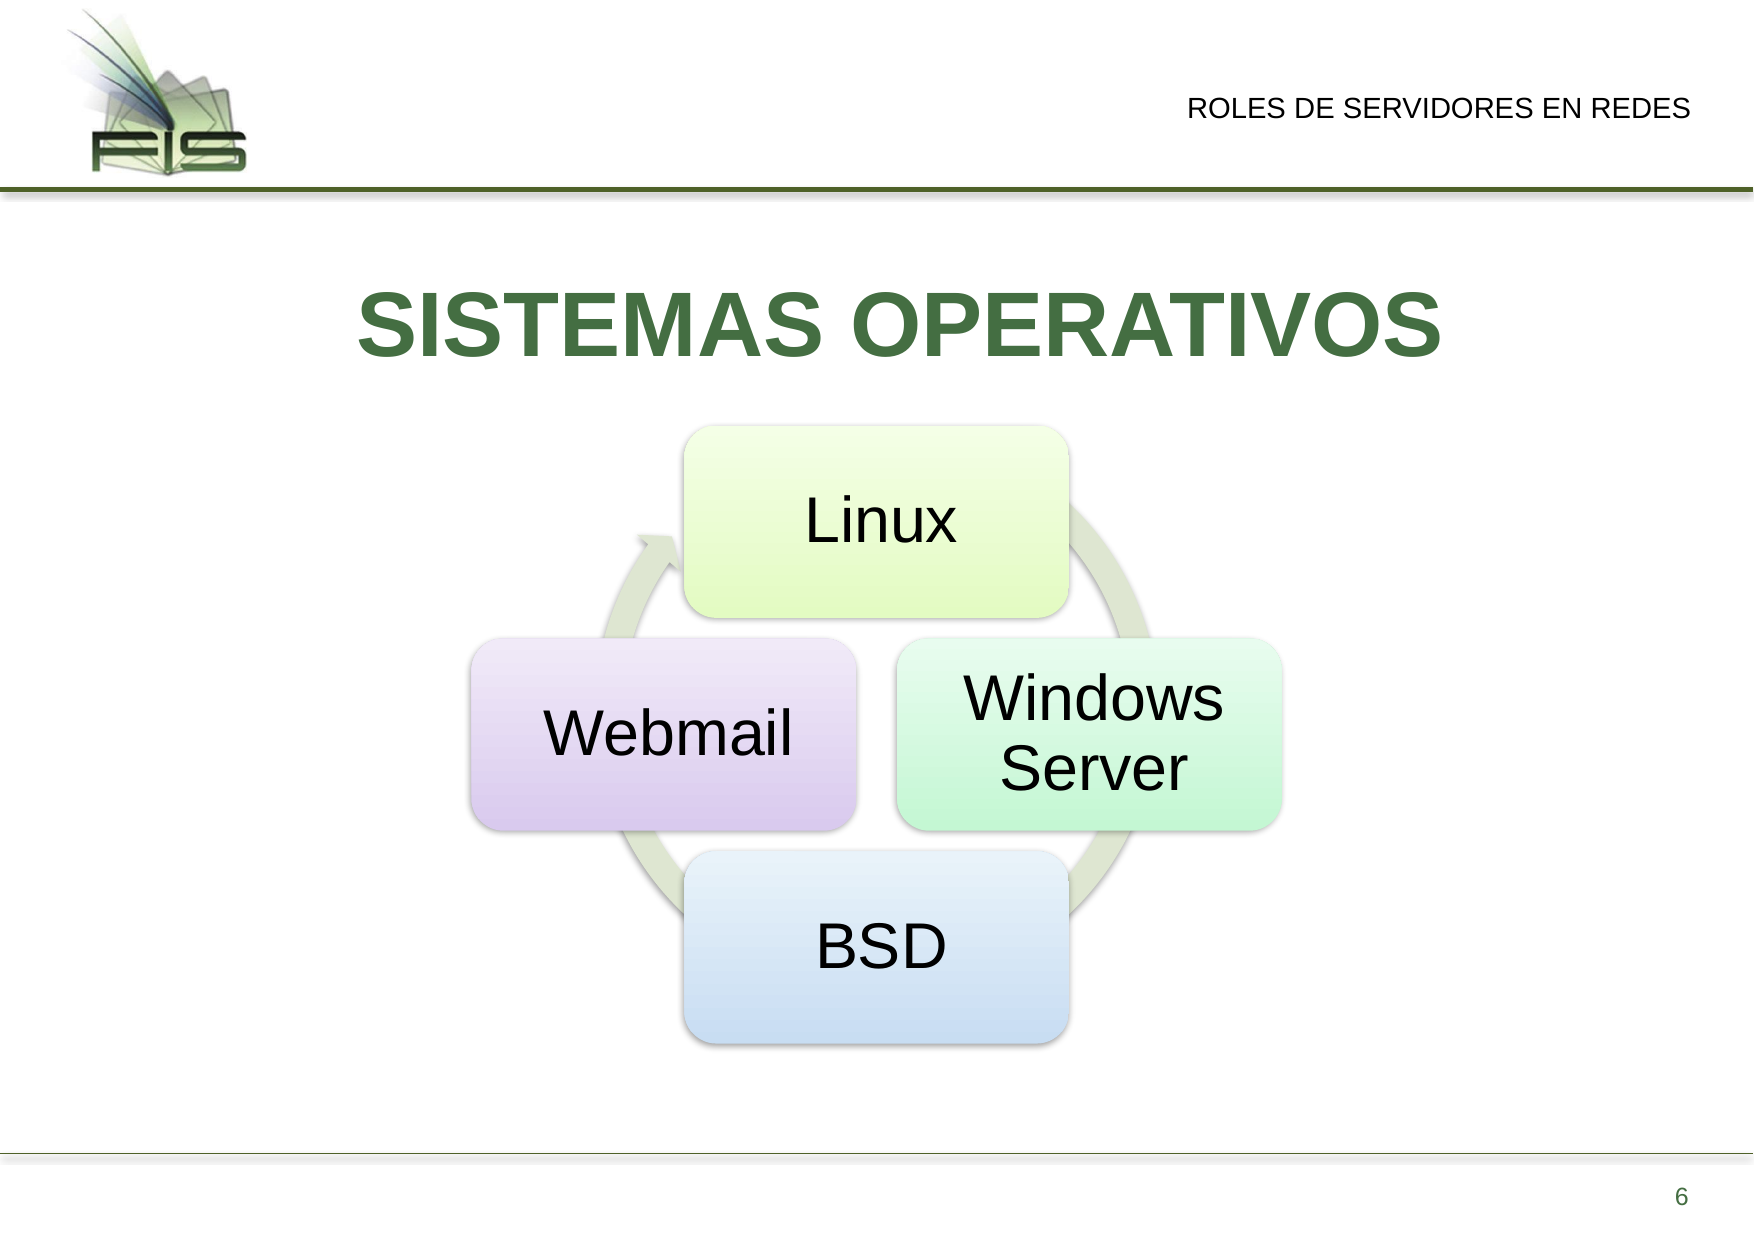

ROLES DE SERVIDORES EN REDES

# SISTEMAS OPERATIVOS
Linux
Windows Server
BSD
Webmail
6